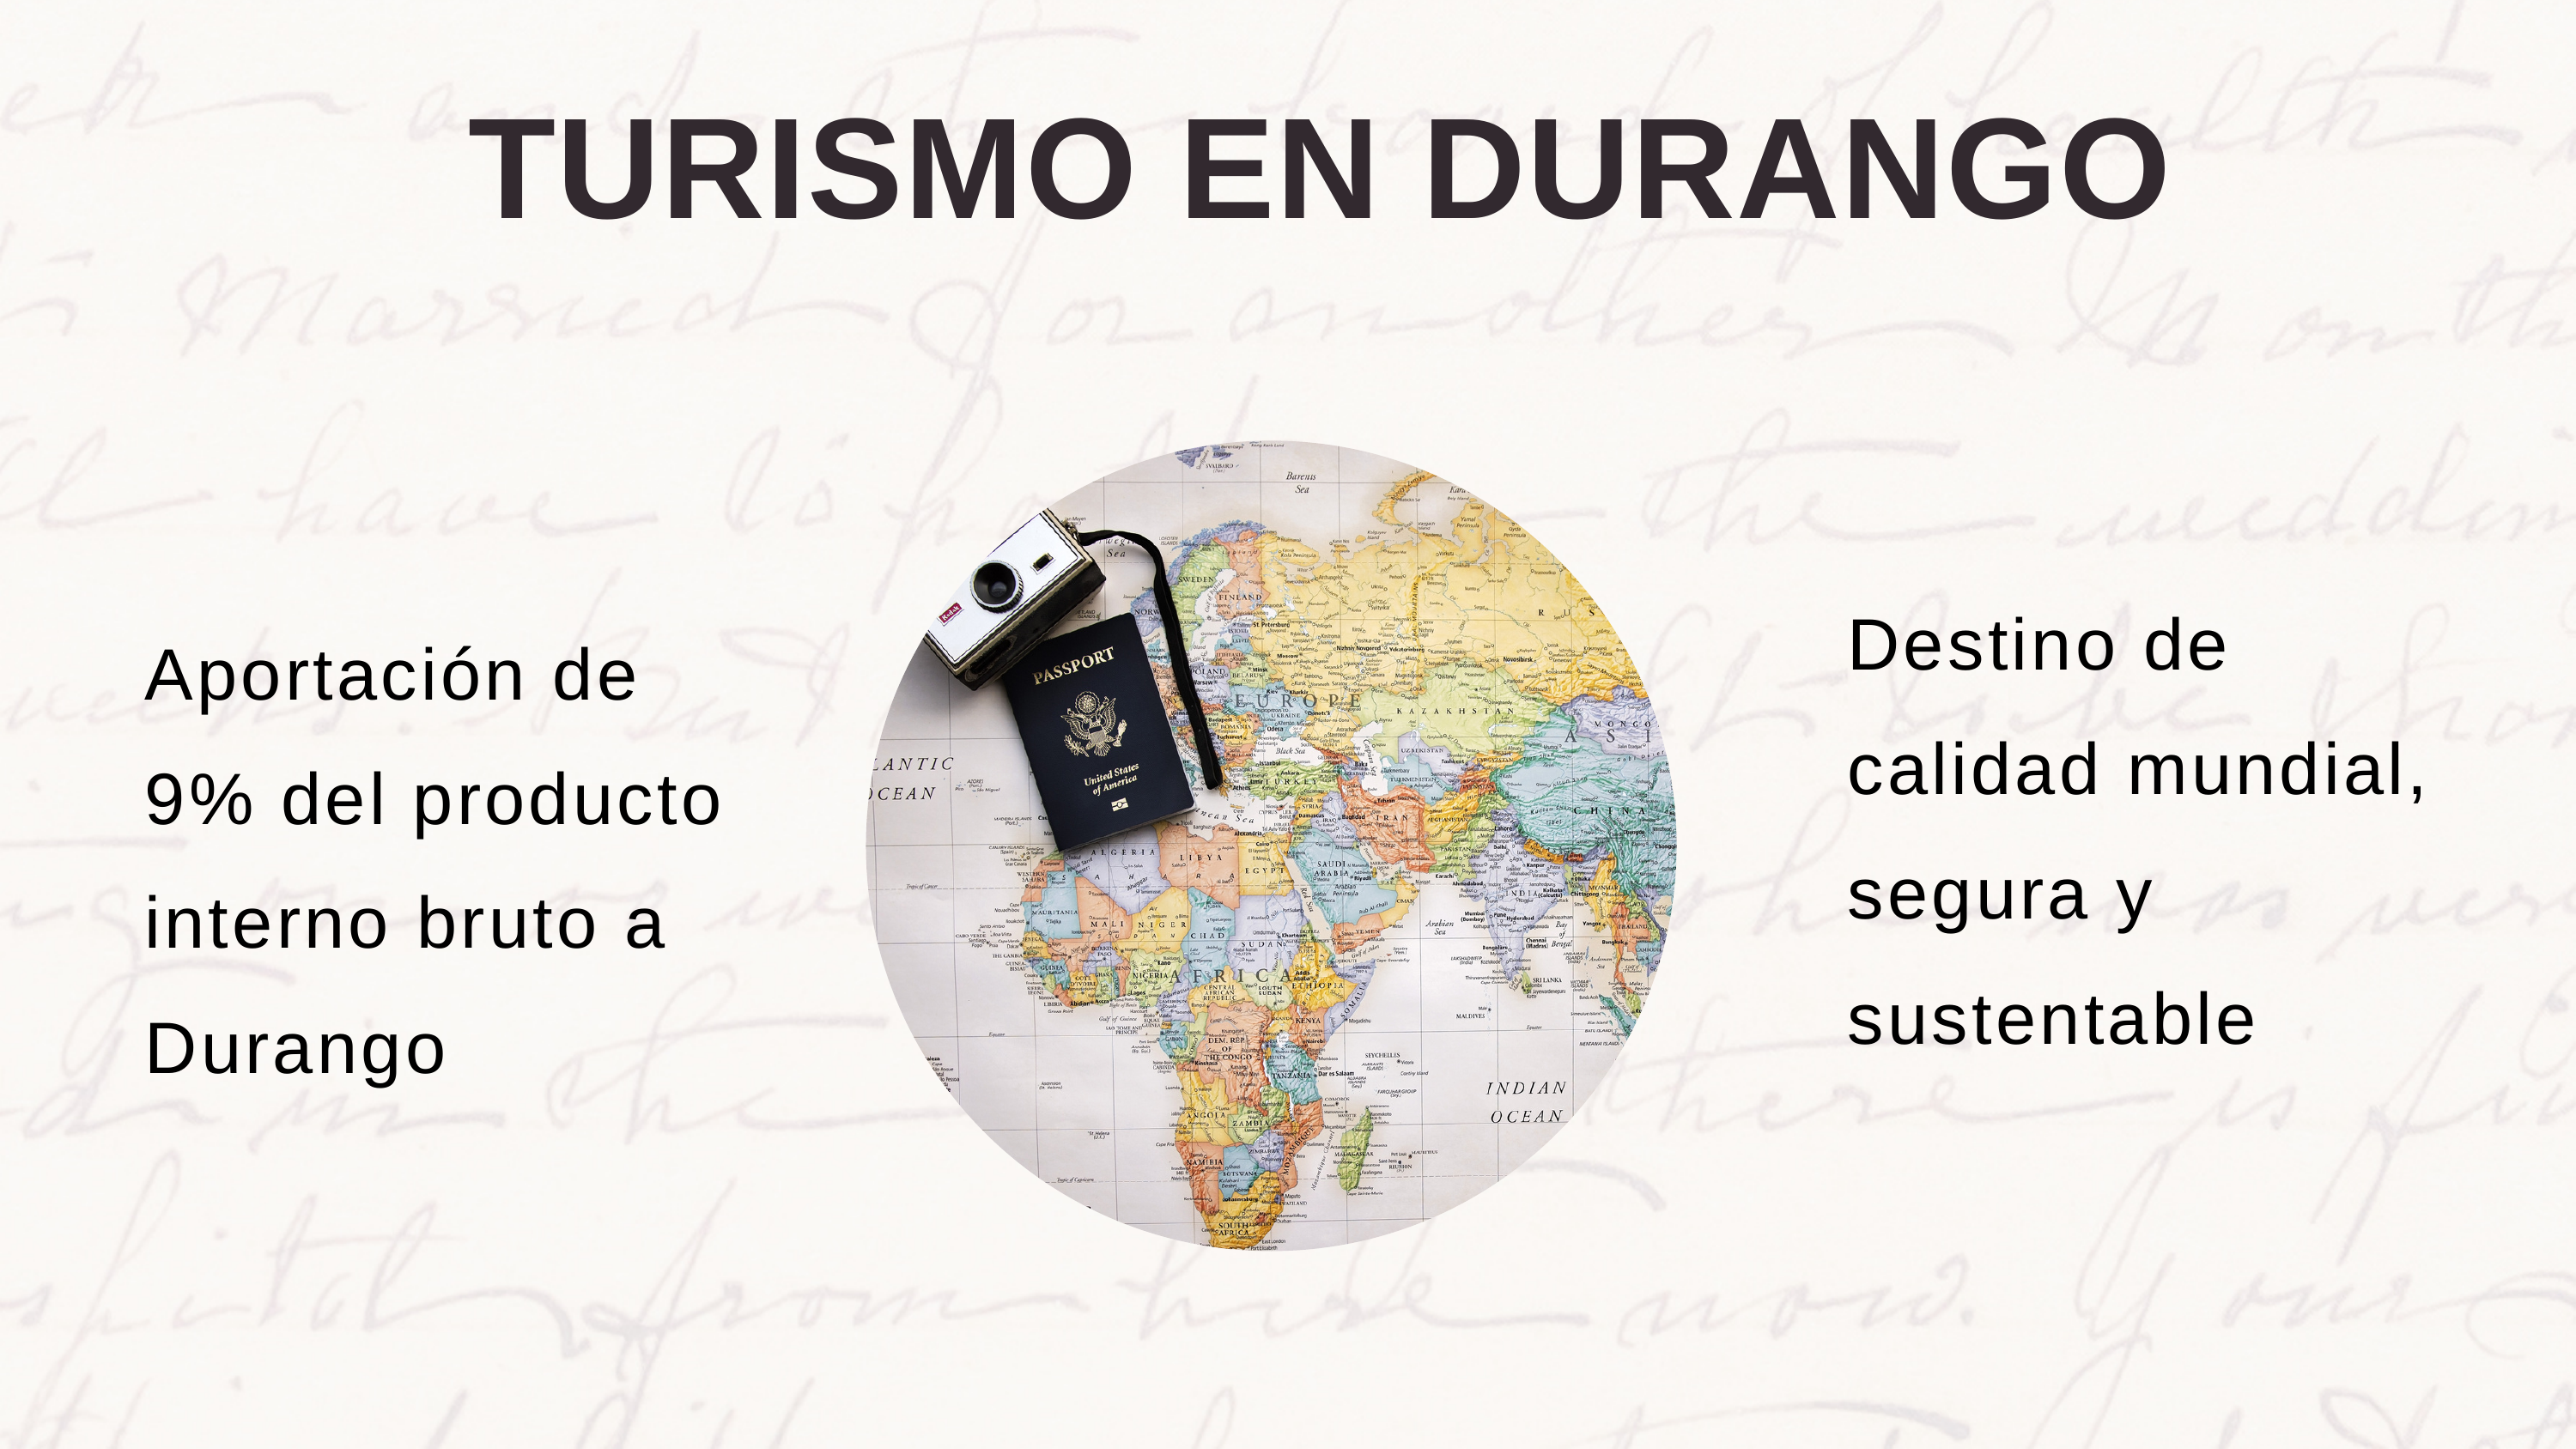

TURISMO EN DURANGO

Destino de calidad mundial, segura y sustentable
Aportación de 9% del producto interno bruto a Durango